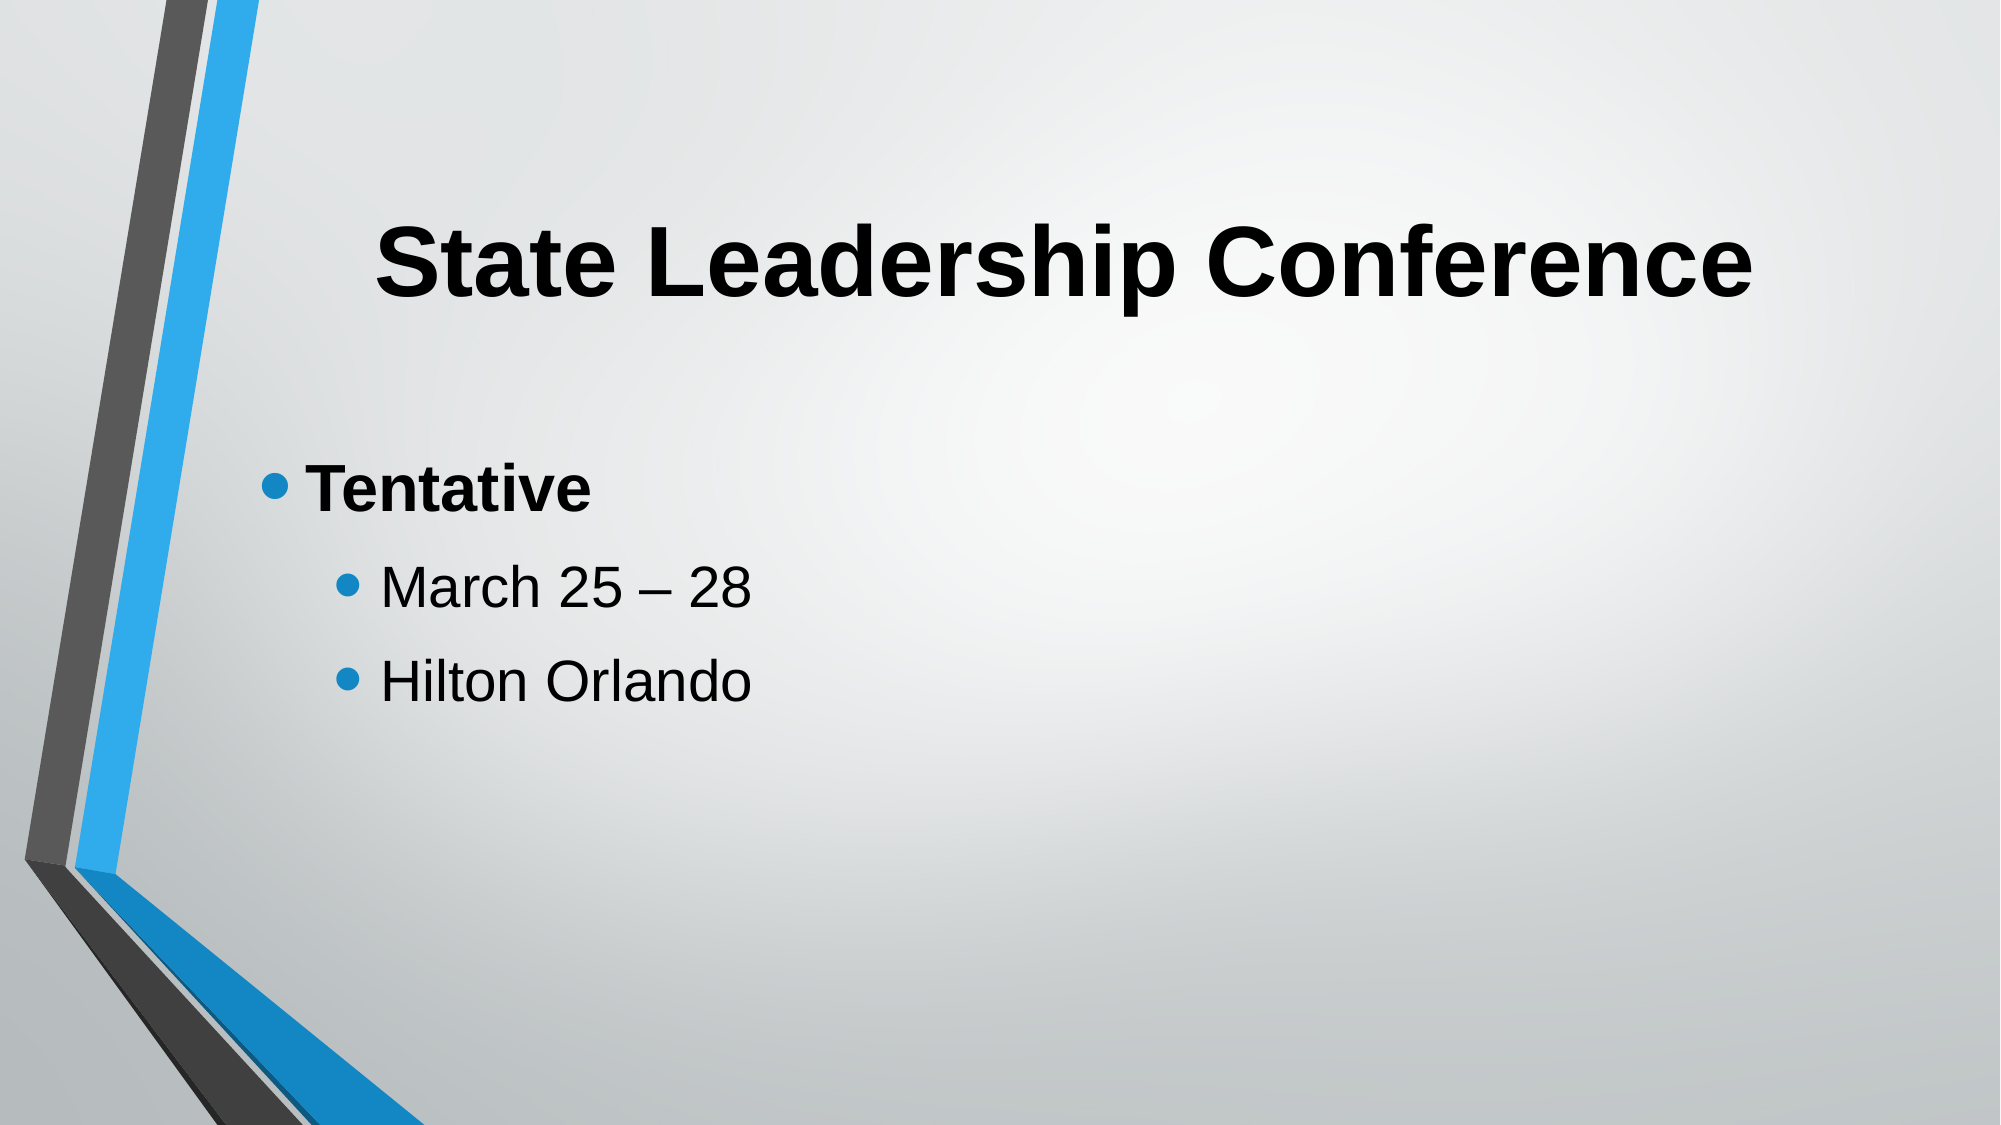

# State Leadership Conference
Tentative
March 25 – 28
Hilton Orlando